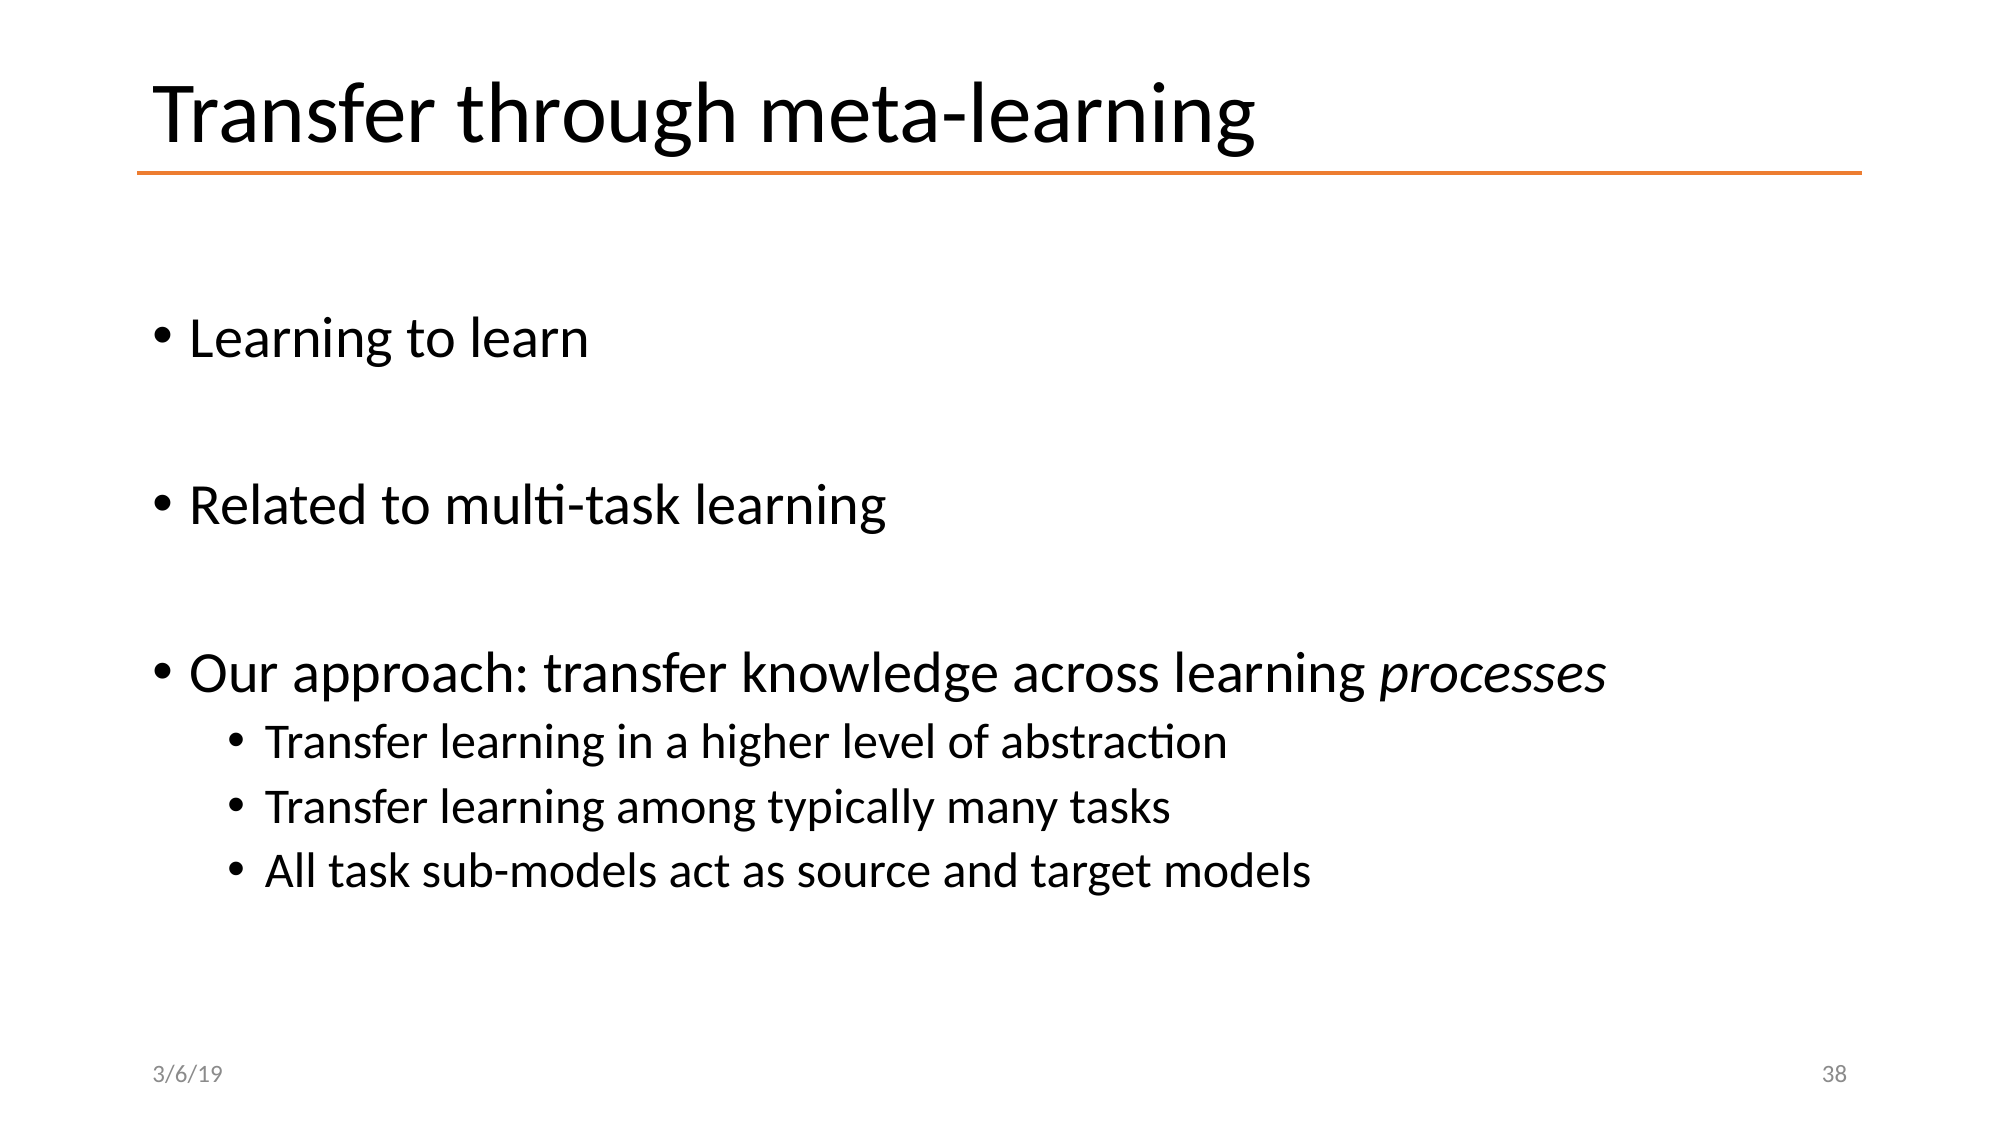

# Transfer through meta-learning
Learning to learn

Related to multi-task learning

Our approach: transfer knowledge across learning processes
Transfer learning in a higher level of abstraction
Transfer learning among typically many tasks
All task sub-models act as source and target models
3/6/19
38